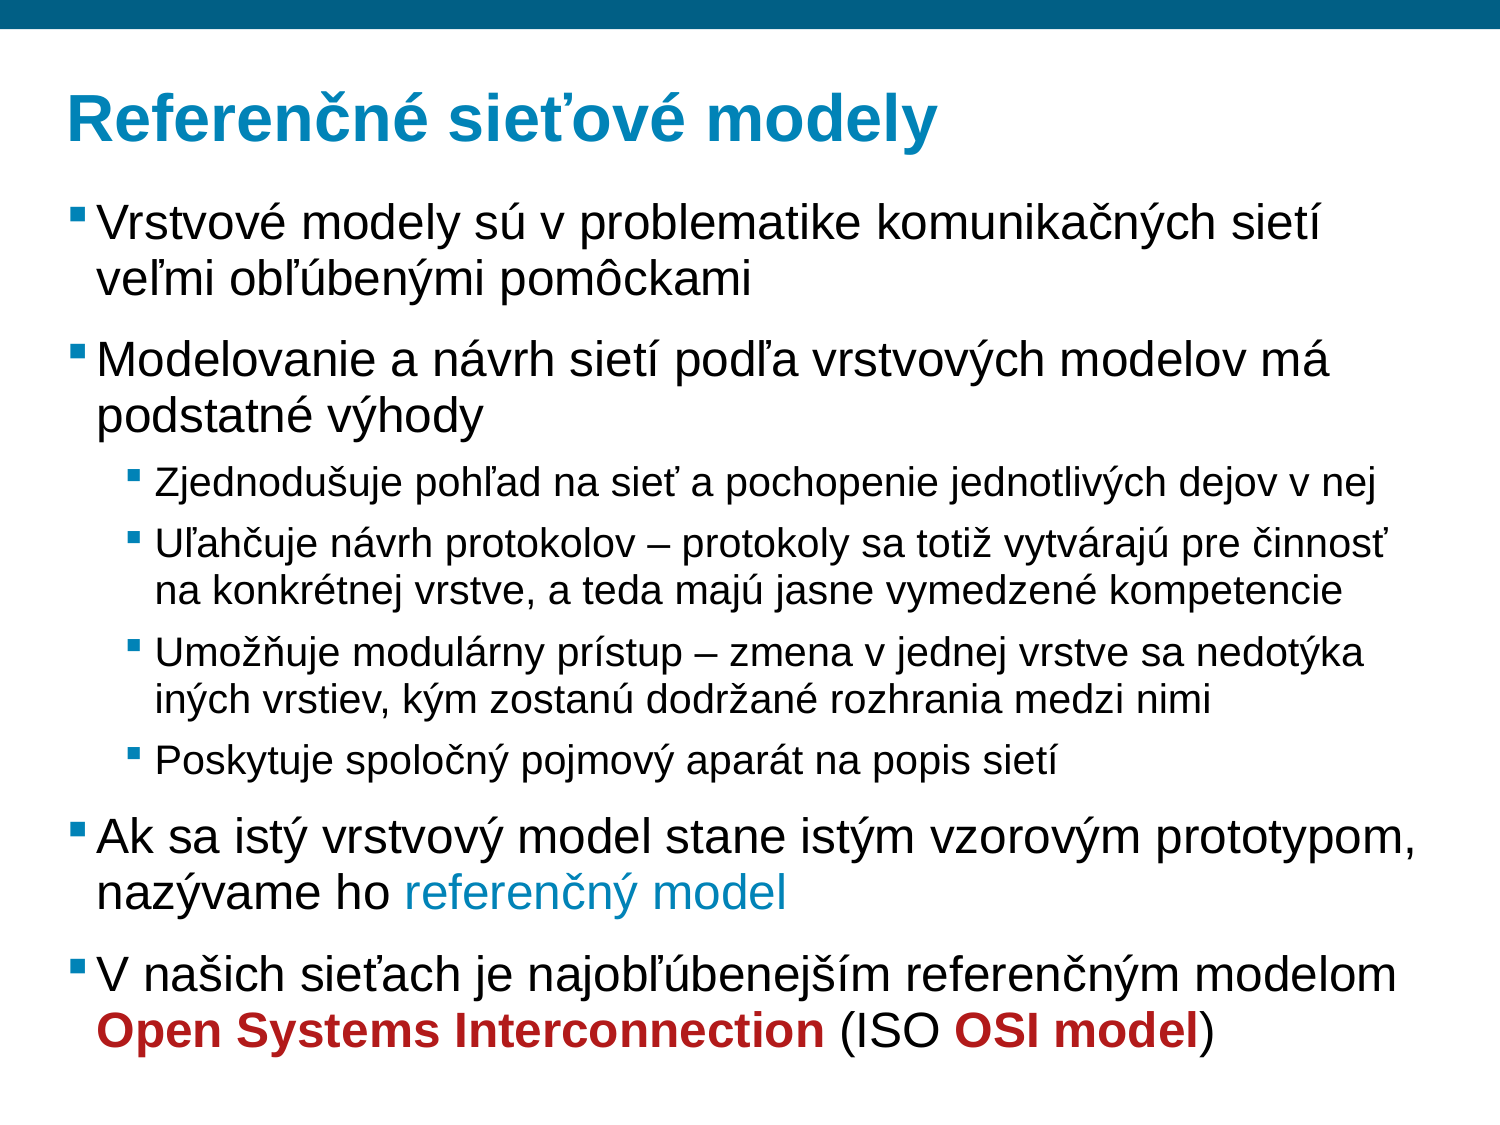

# Referenčné sieťové modely
Vrstvové modely sú v problematike komunikačných sietí veľmi obľúbenými pomôckami
Modelovanie a návrh sietí podľa vrstvových modelov má podstatné výhody
Zjednodušuje pohľad na sieť a pochopenie jednotlivých dejov v nej
Uľahčuje návrh protokolov – protokoly sa totiž vytvárajú pre činnosť na konkrétnej vrstve, a teda majú jasne vymedzené kompetencie
Umožňuje modulárny prístup – zmena v jednej vrstve sa nedotýka iných vrstiev, kým zostanú dodržané rozhrania medzi nimi
Poskytuje spoločný pojmový aparát na popis sietí
Ak sa istý vrstvový model stane istým vzorovým prototypom, nazývame ho referenčný model
V našich sieťach je najobľúbenejším referenčným modelom Open Systems Interconnection (ISO OSI model)